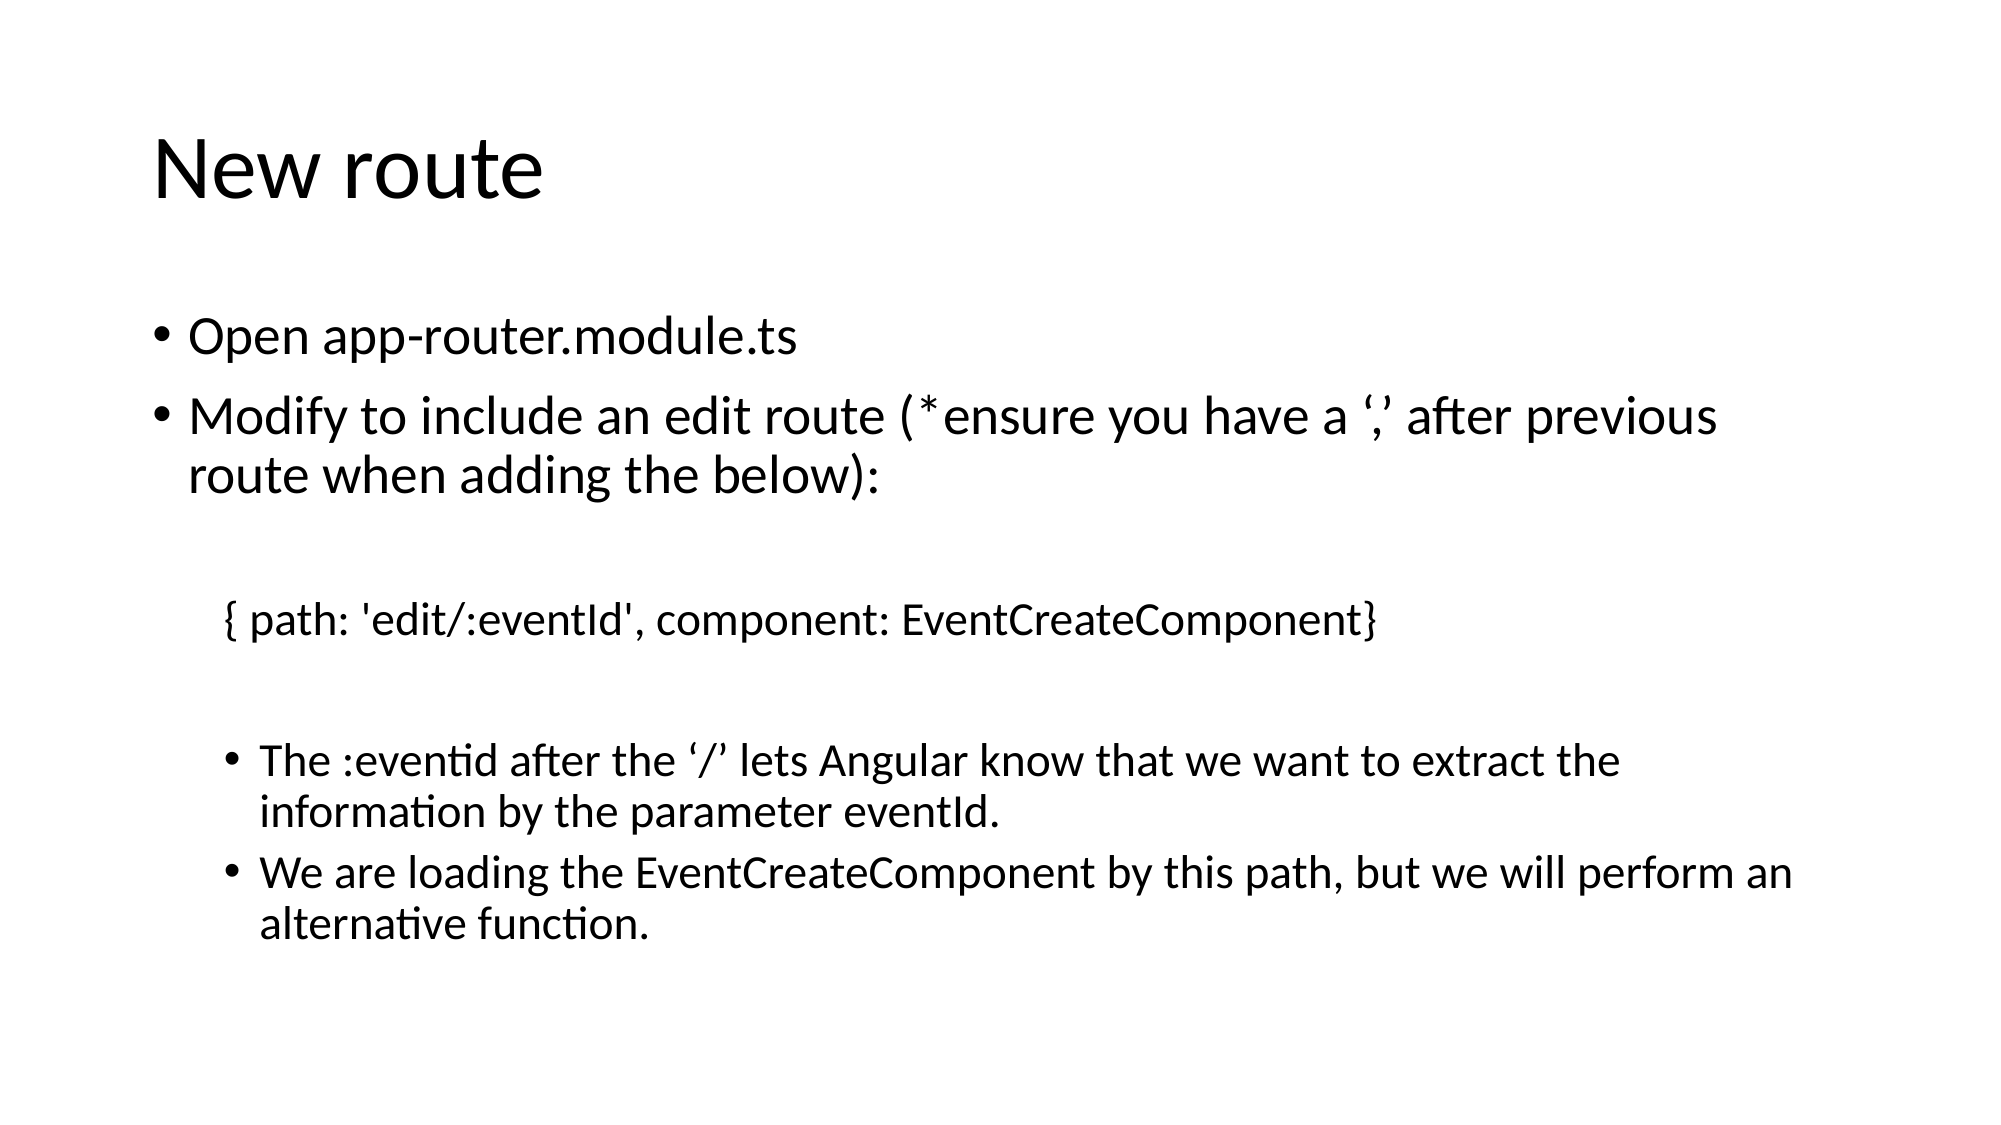

# New route
Open app-router.module.ts
Modify to include an edit route (*ensure you have a ‘,’ after previous route when adding the below):

{ path: 'edit/:eventId', component: EventCreateComponent}

The :eventid after the ‘/’ lets Angular know that we want to extract the information by the parameter eventId.
We are loading the EventCreateComponent by this path, but we will perform an alternative function.